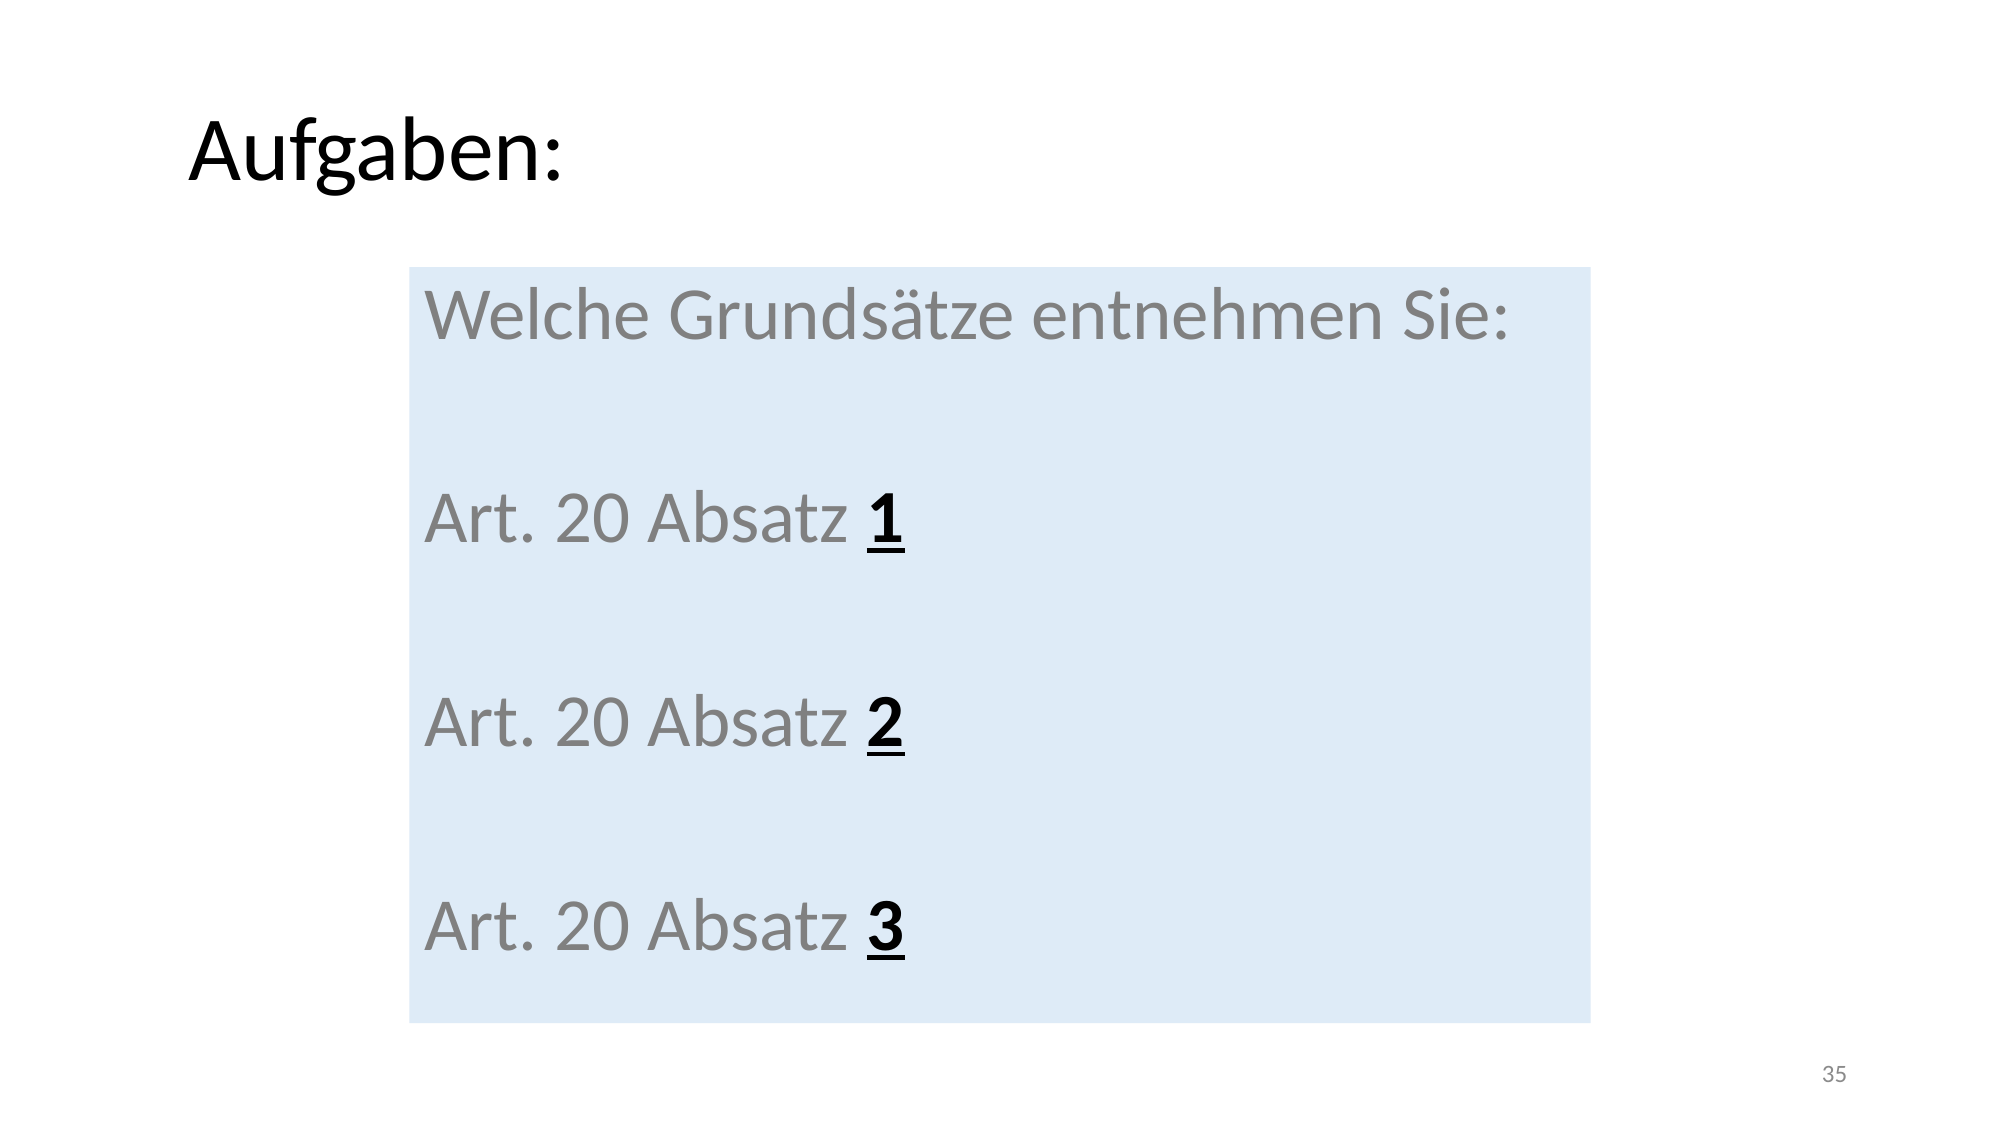

Aufgaben:
Welche Grundsätze entnehmen Sie:

Art. 20 Absatz 1

Art. 20 Absatz 2

Art. 20 Absatz 3

35